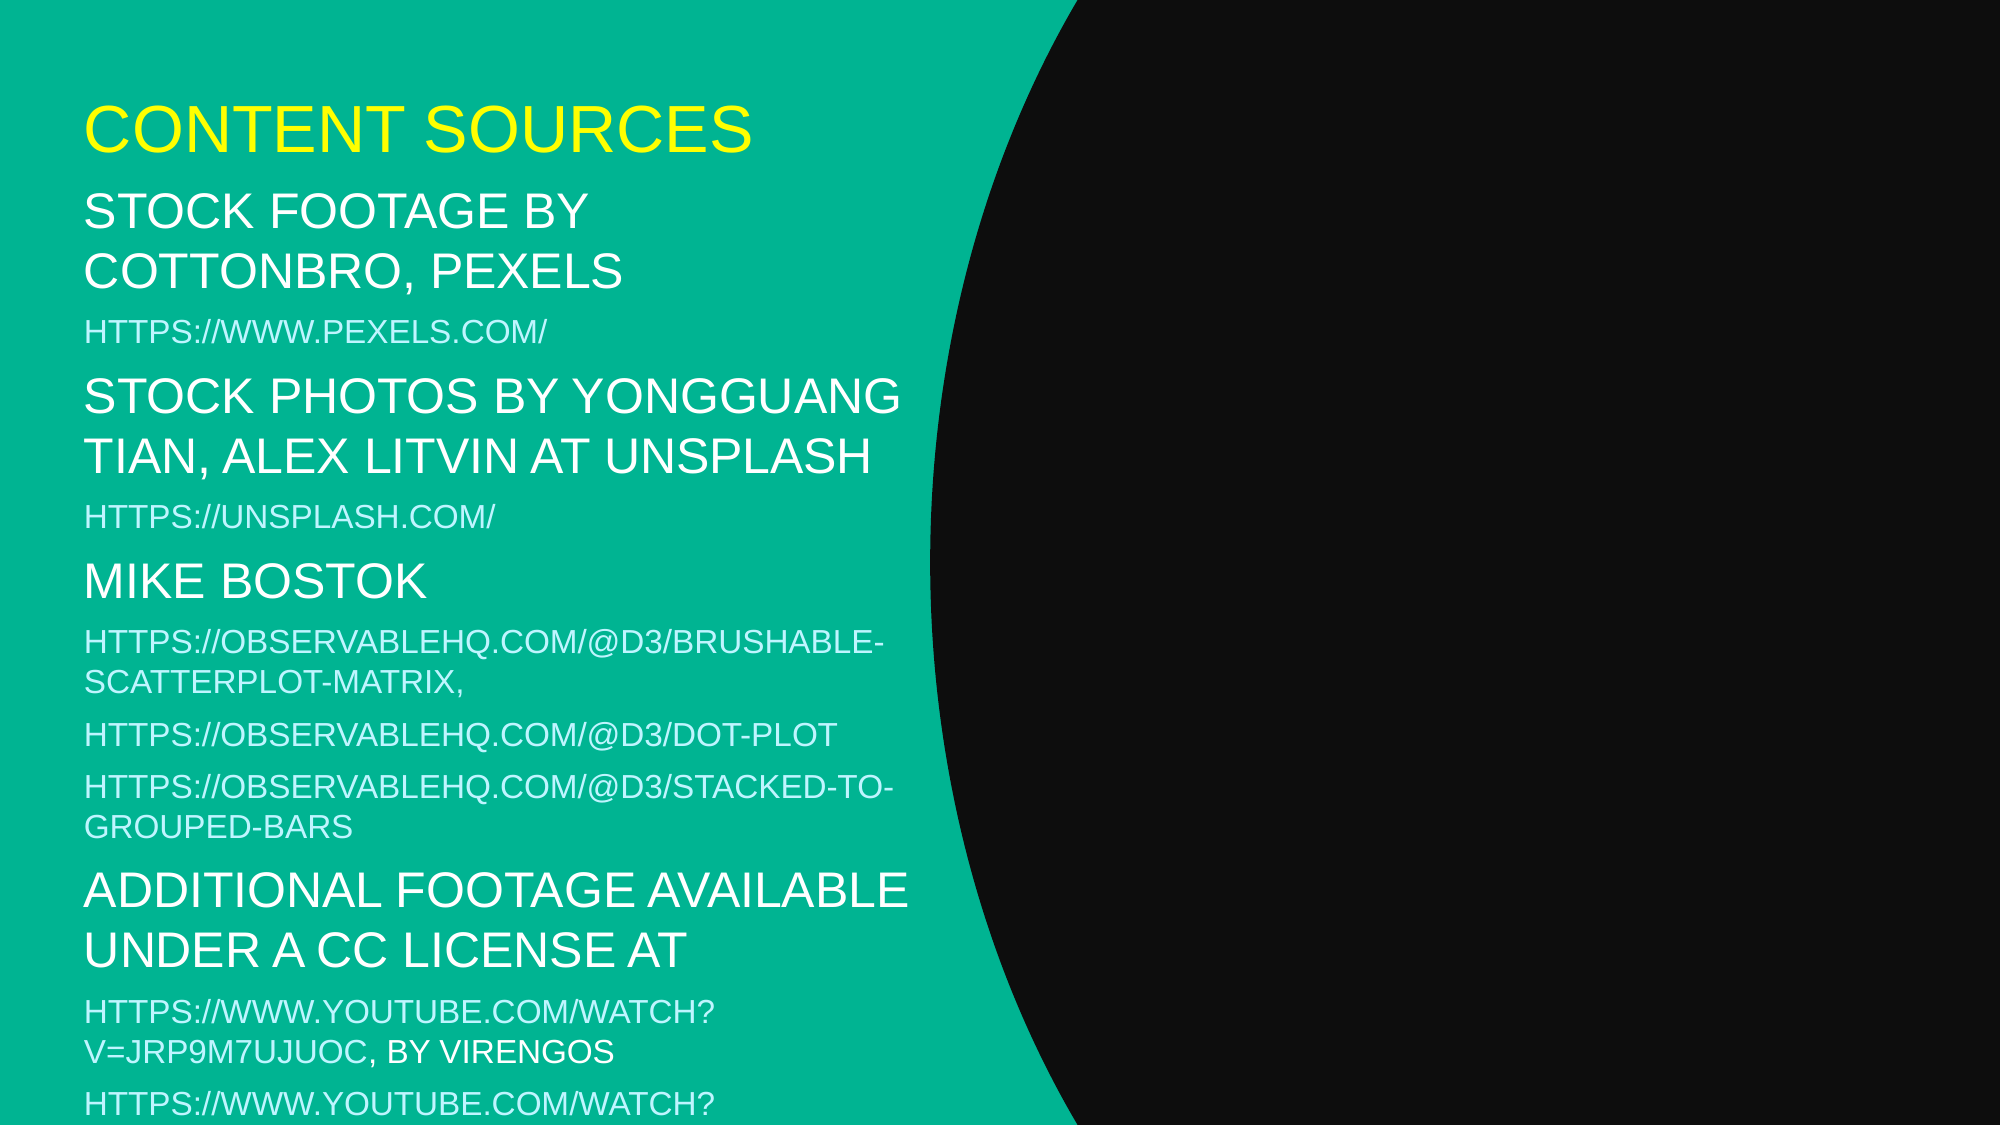

Content Sources
Stock Footage by Cottonbro, Pexels
https://www.pexels.com/
Stock Photos by YongGuang Tian, Alex Litvin at Unsplash
https://unsplash.com/
Mike Bostok
https://observablehq.com/@d3/brushable-scatterplot-matrix,
https://observablehq.com/@d3/dot-plot
https://observablehq.com/@d3/stacked-to-grouped-bars
Additional Footage available under a CC license at
https://www.youtube.com/watch?v=JrP9m7Ujuoc, by virengos
https://www.youtube.com/watch?v=jVc_u7B8v6k, by  Intruu
https://www.youtube.com/watch?v=YDchUBViYvk, by DrRhysy
https://www.youtube.com/watch?v=aqz-KE-bpKQ, by Blender Fond.